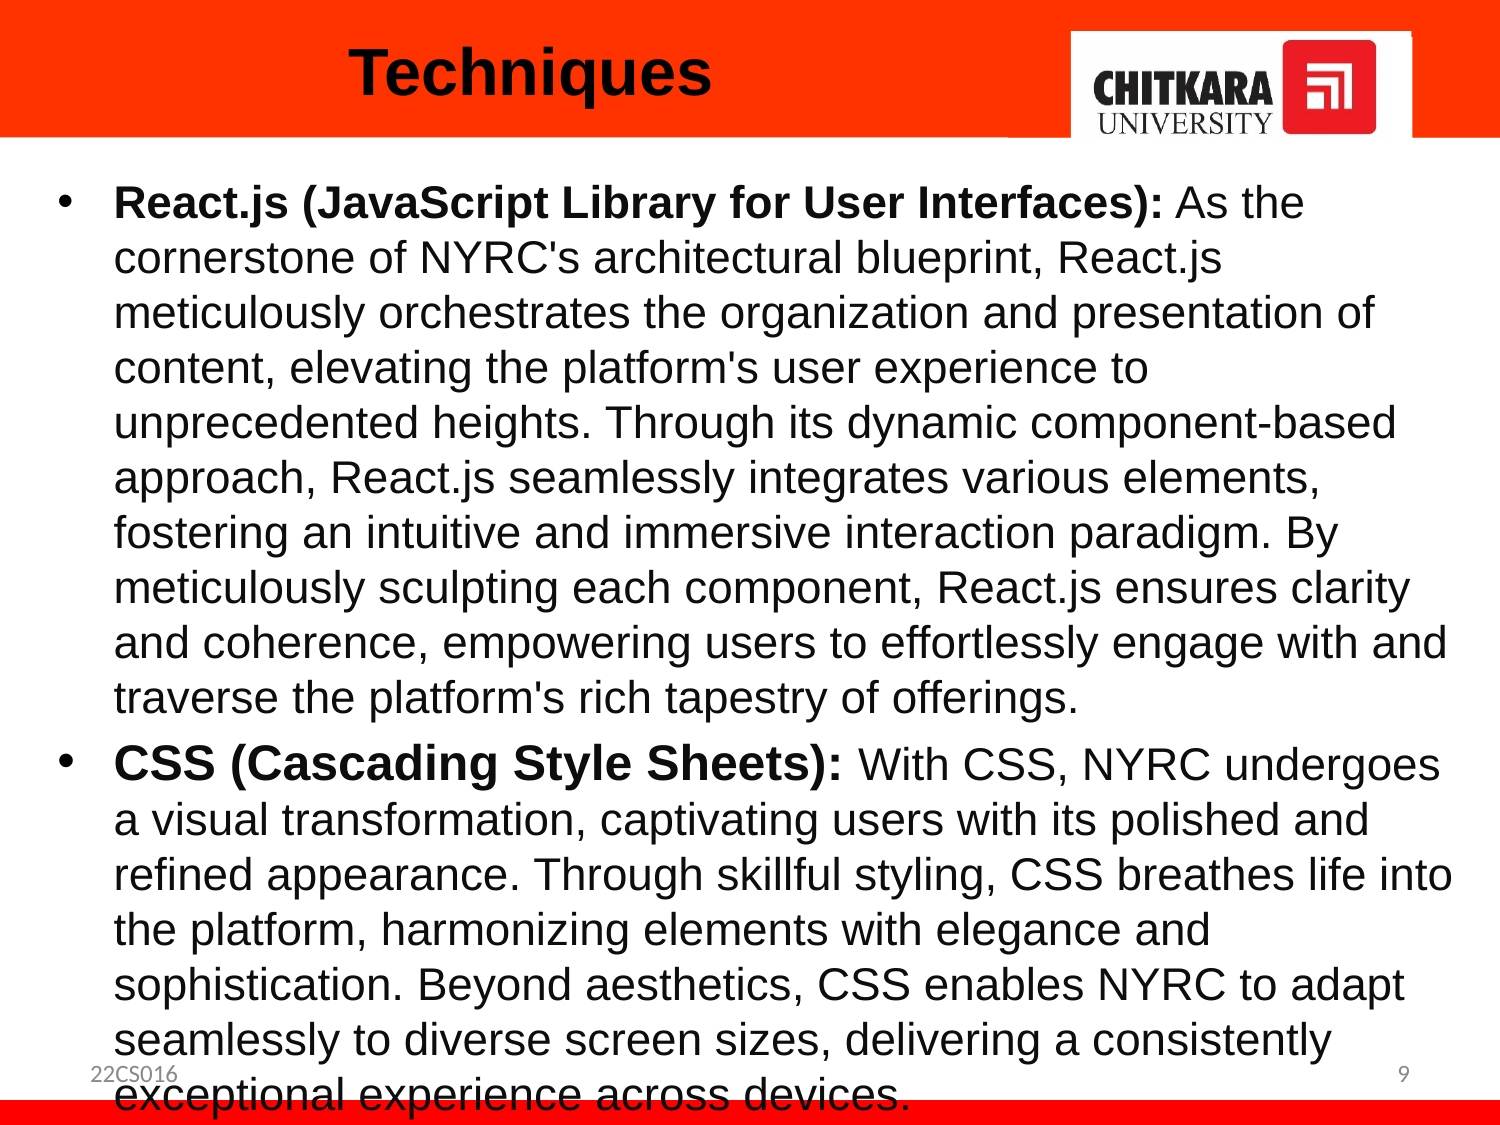

# Techniques
React.js (JavaScript Library for User Interfaces): As the cornerstone of NYRC's architectural blueprint, React.js meticulously orchestrates the organization and presentation of content, elevating the platform's user experience to unprecedented heights. Through its dynamic component-based approach, React.js seamlessly integrates various elements, fostering an intuitive and immersive interaction paradigm. By meticulously sculpting each component, React.js ensures clarity and coherence, empowering users to effortlessly engage with and traverse the platform's rich tapestry of offerings.
CSS (Cascading Style Sheets): With CSS, NYRC undergoes a visual transformation, captivating users with its polished and refined appearance. Through skillful styling, CSS breathes life into the platform, harmonizing elements with elegance and sophistication. Beyond aesthetics, CSS enables NYRC to adapt seamlessly to diverse screen sizes, delivering a consistently exceptional experience across devices.
22CS016
9